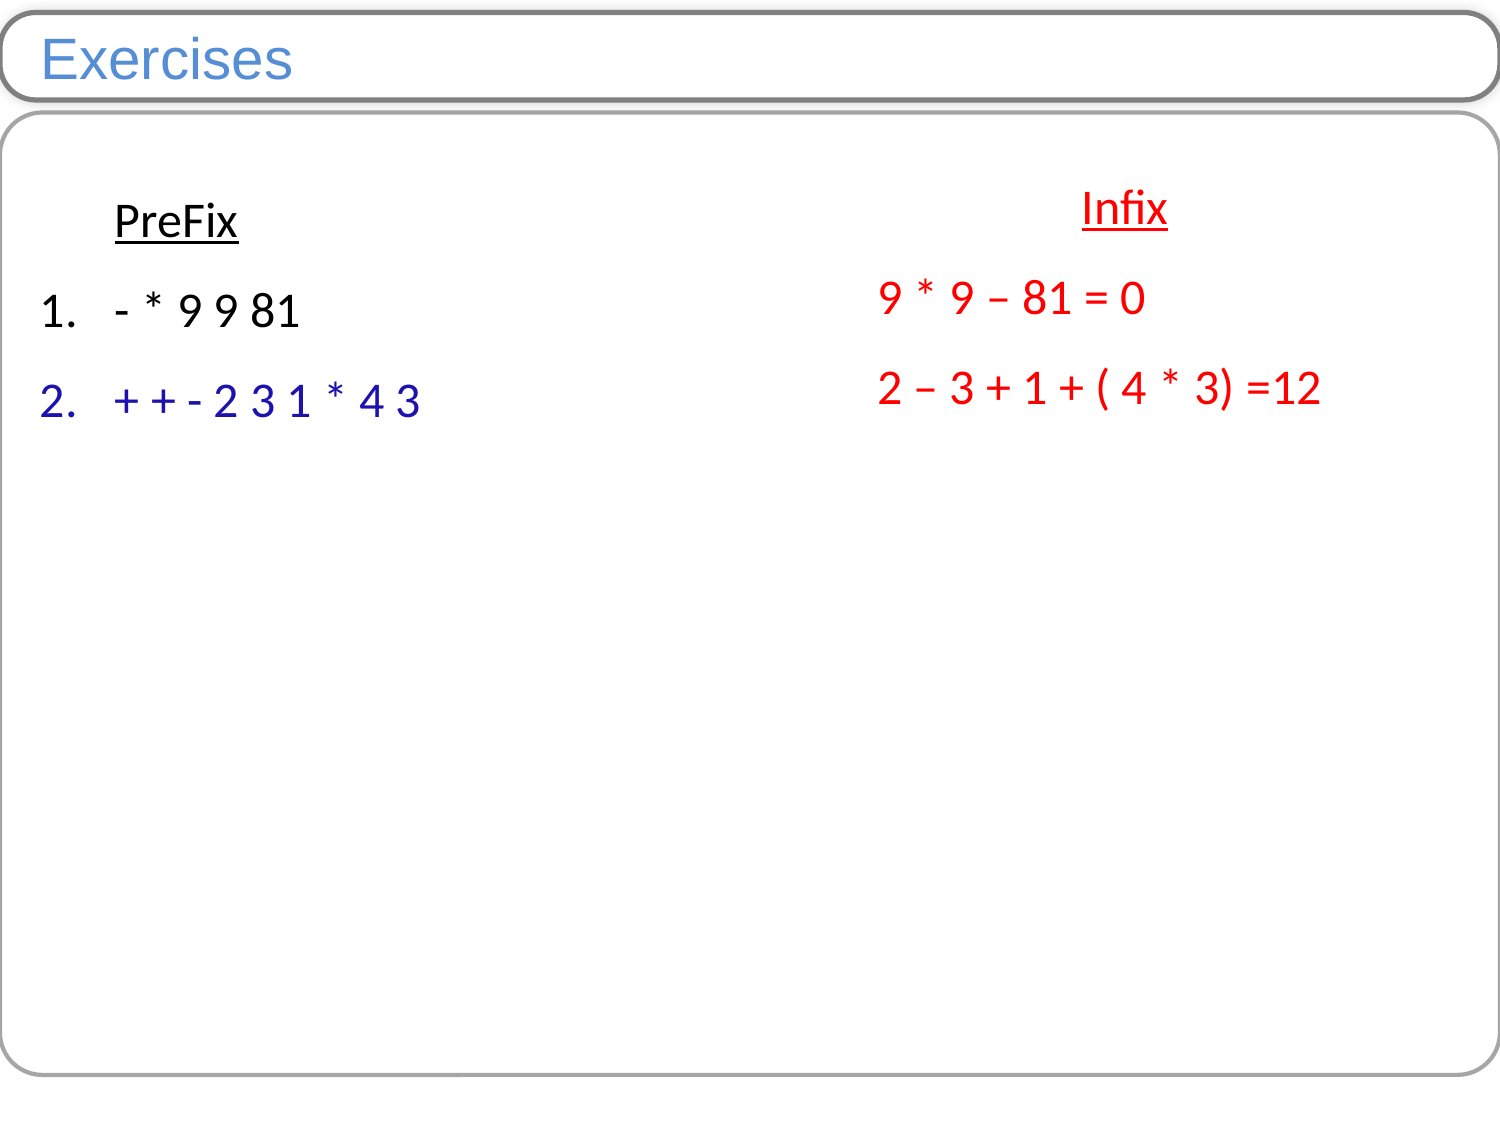

Exercises

Infix
9 * 9 – 81 = 0
2 – 3 + 1 + ( 4 * 3) =12

	PreFix
- * 9 9 81
+ + - 2 3 1 * 4 3